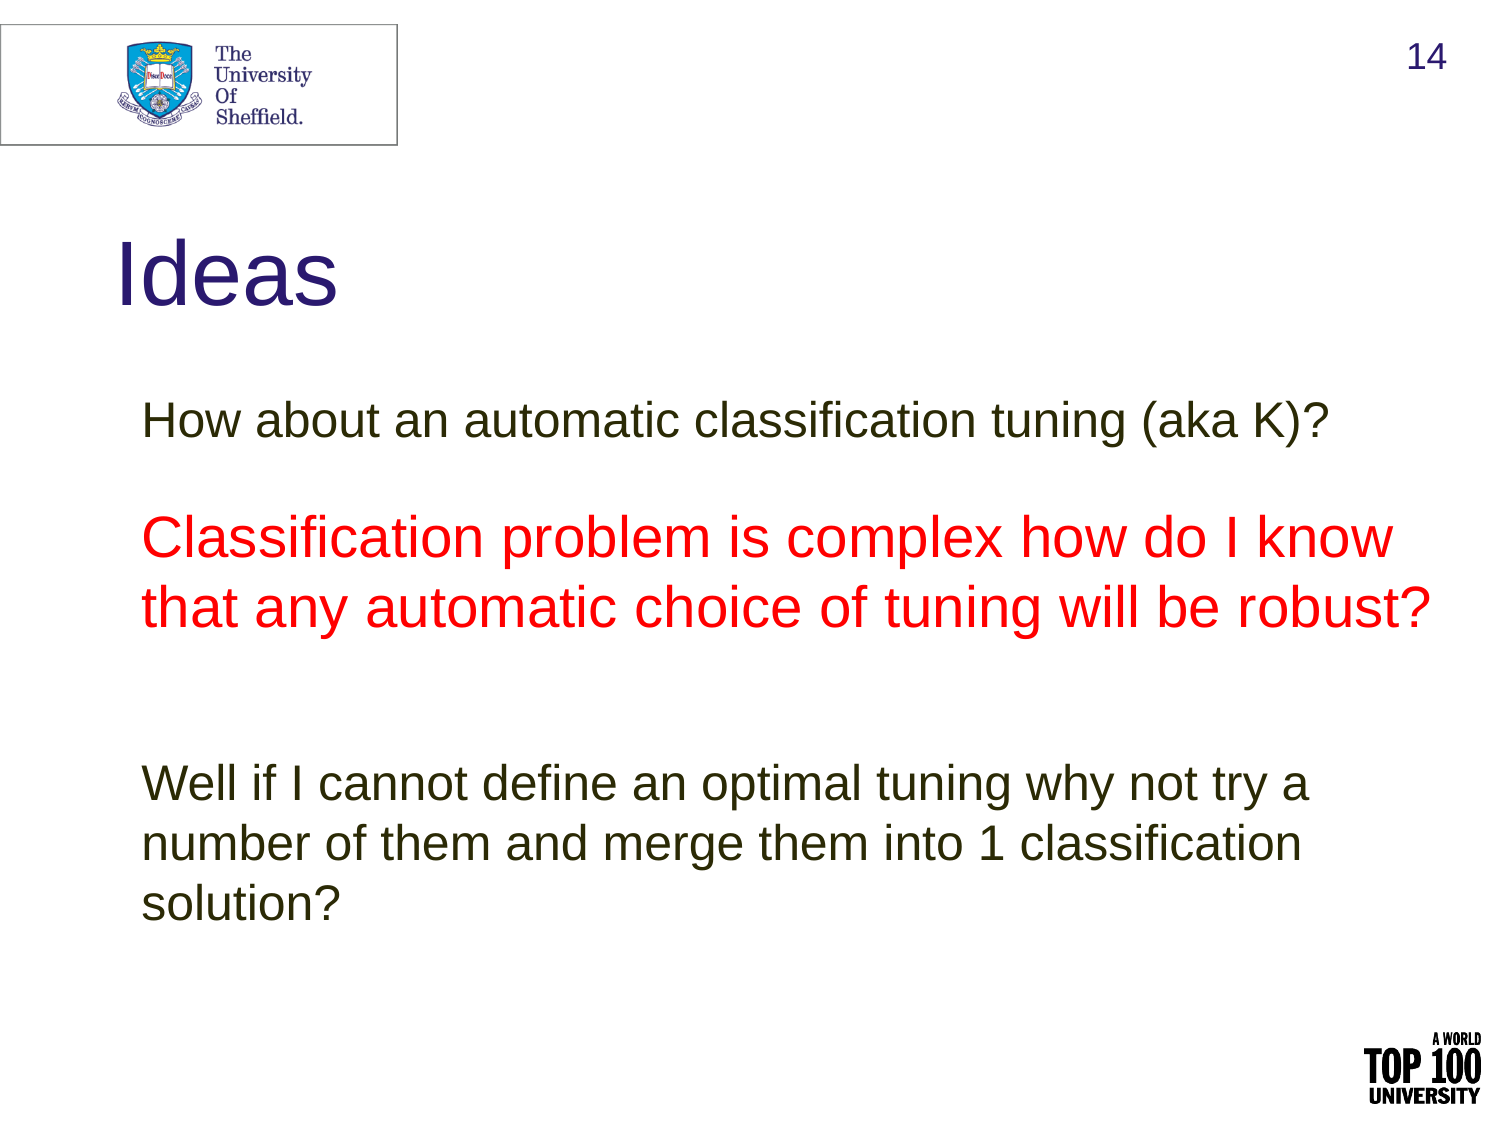

14
# Ideas
How about an automatic classification tuning (aka K)?
Classification problem is complex how do I know that any automatic choice of tuning will be robust?
Well if I cannot define an optimal tuning why not try a number of them and merge them into 1 classification solution?